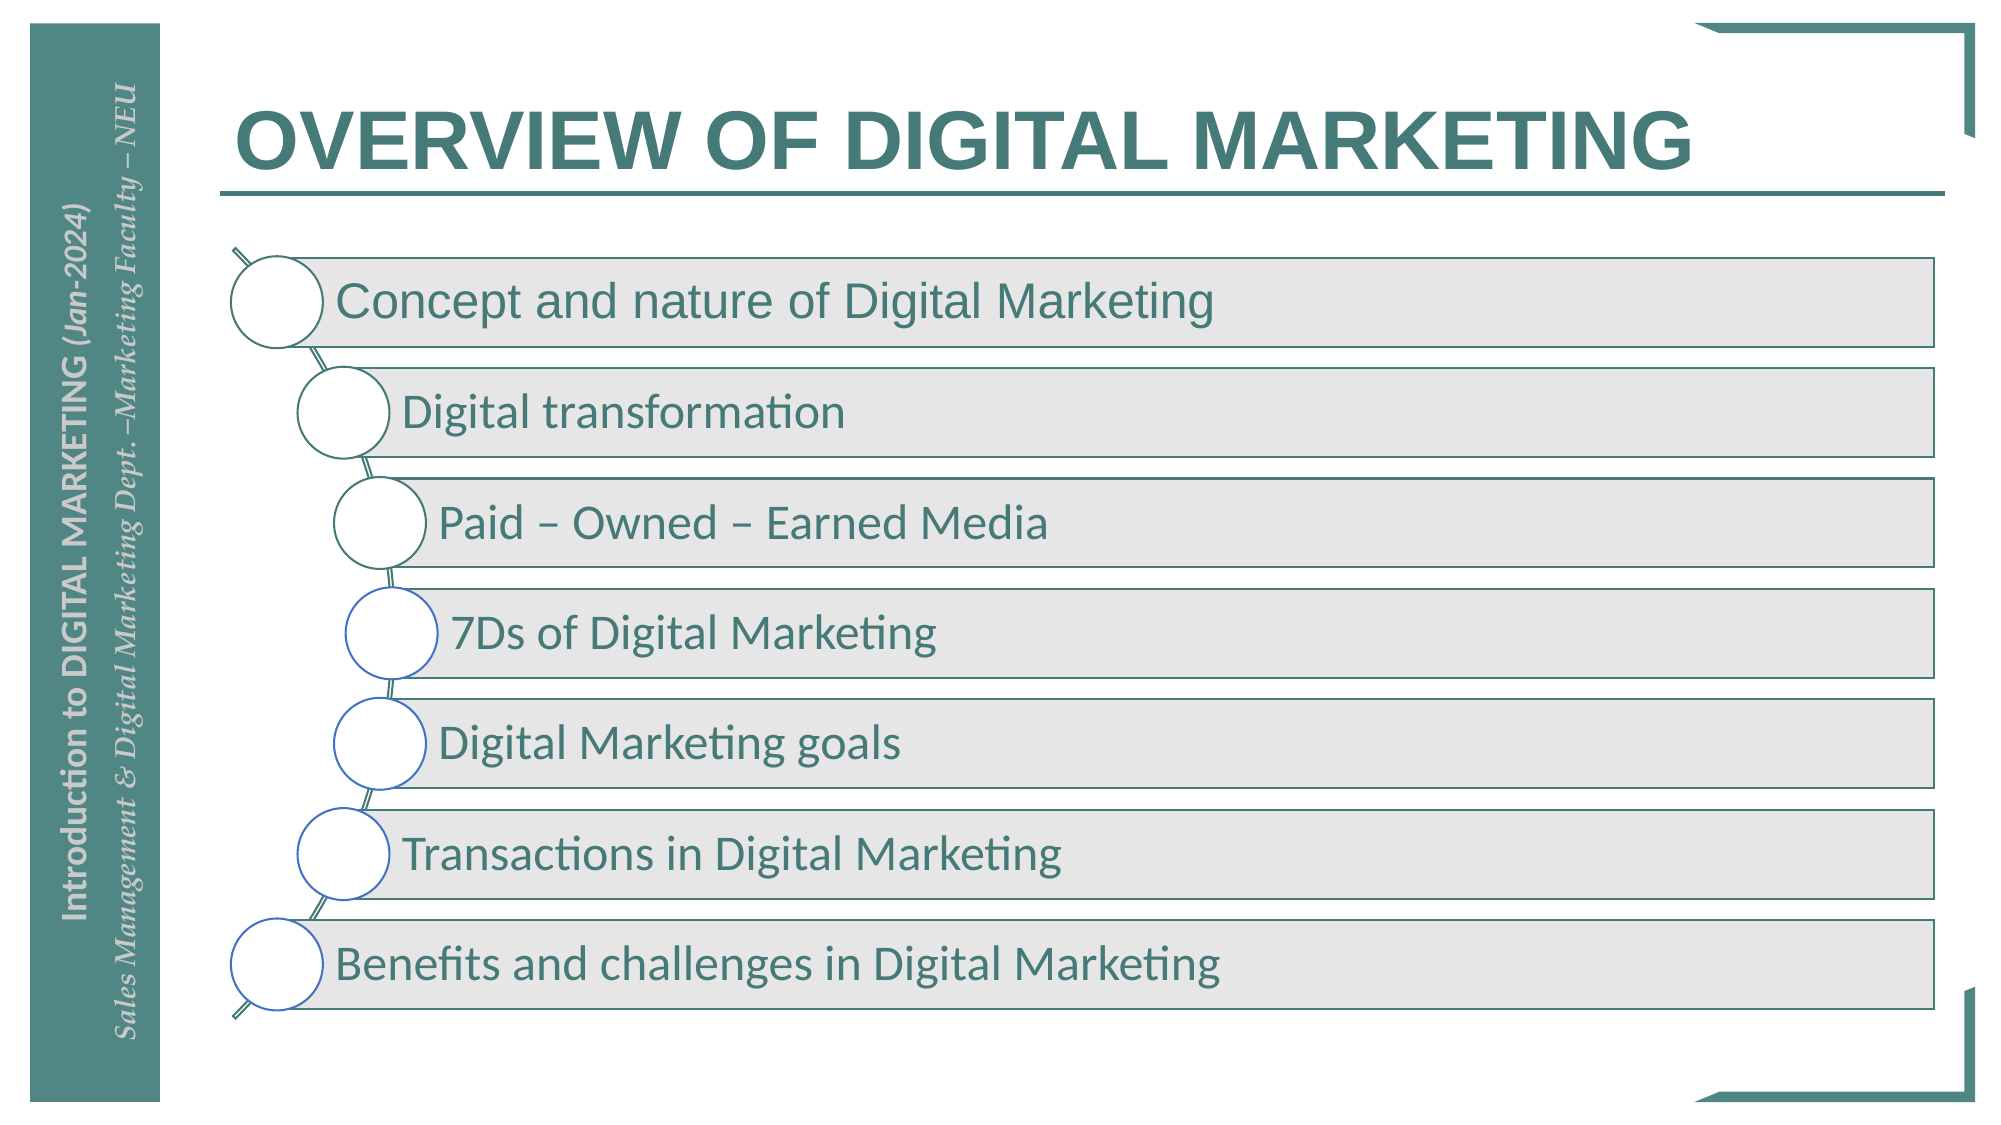

# OVERVIEW OF DIGITAL MARKETING
Concept and nature of Digital Marketing
Digital transformation
Paid – Owned – Earned Media
7Ds of Digital Marketing
Digital Marketing goals
Transactions in Digital Marketing
Benefits and challenges in Digital Marketing